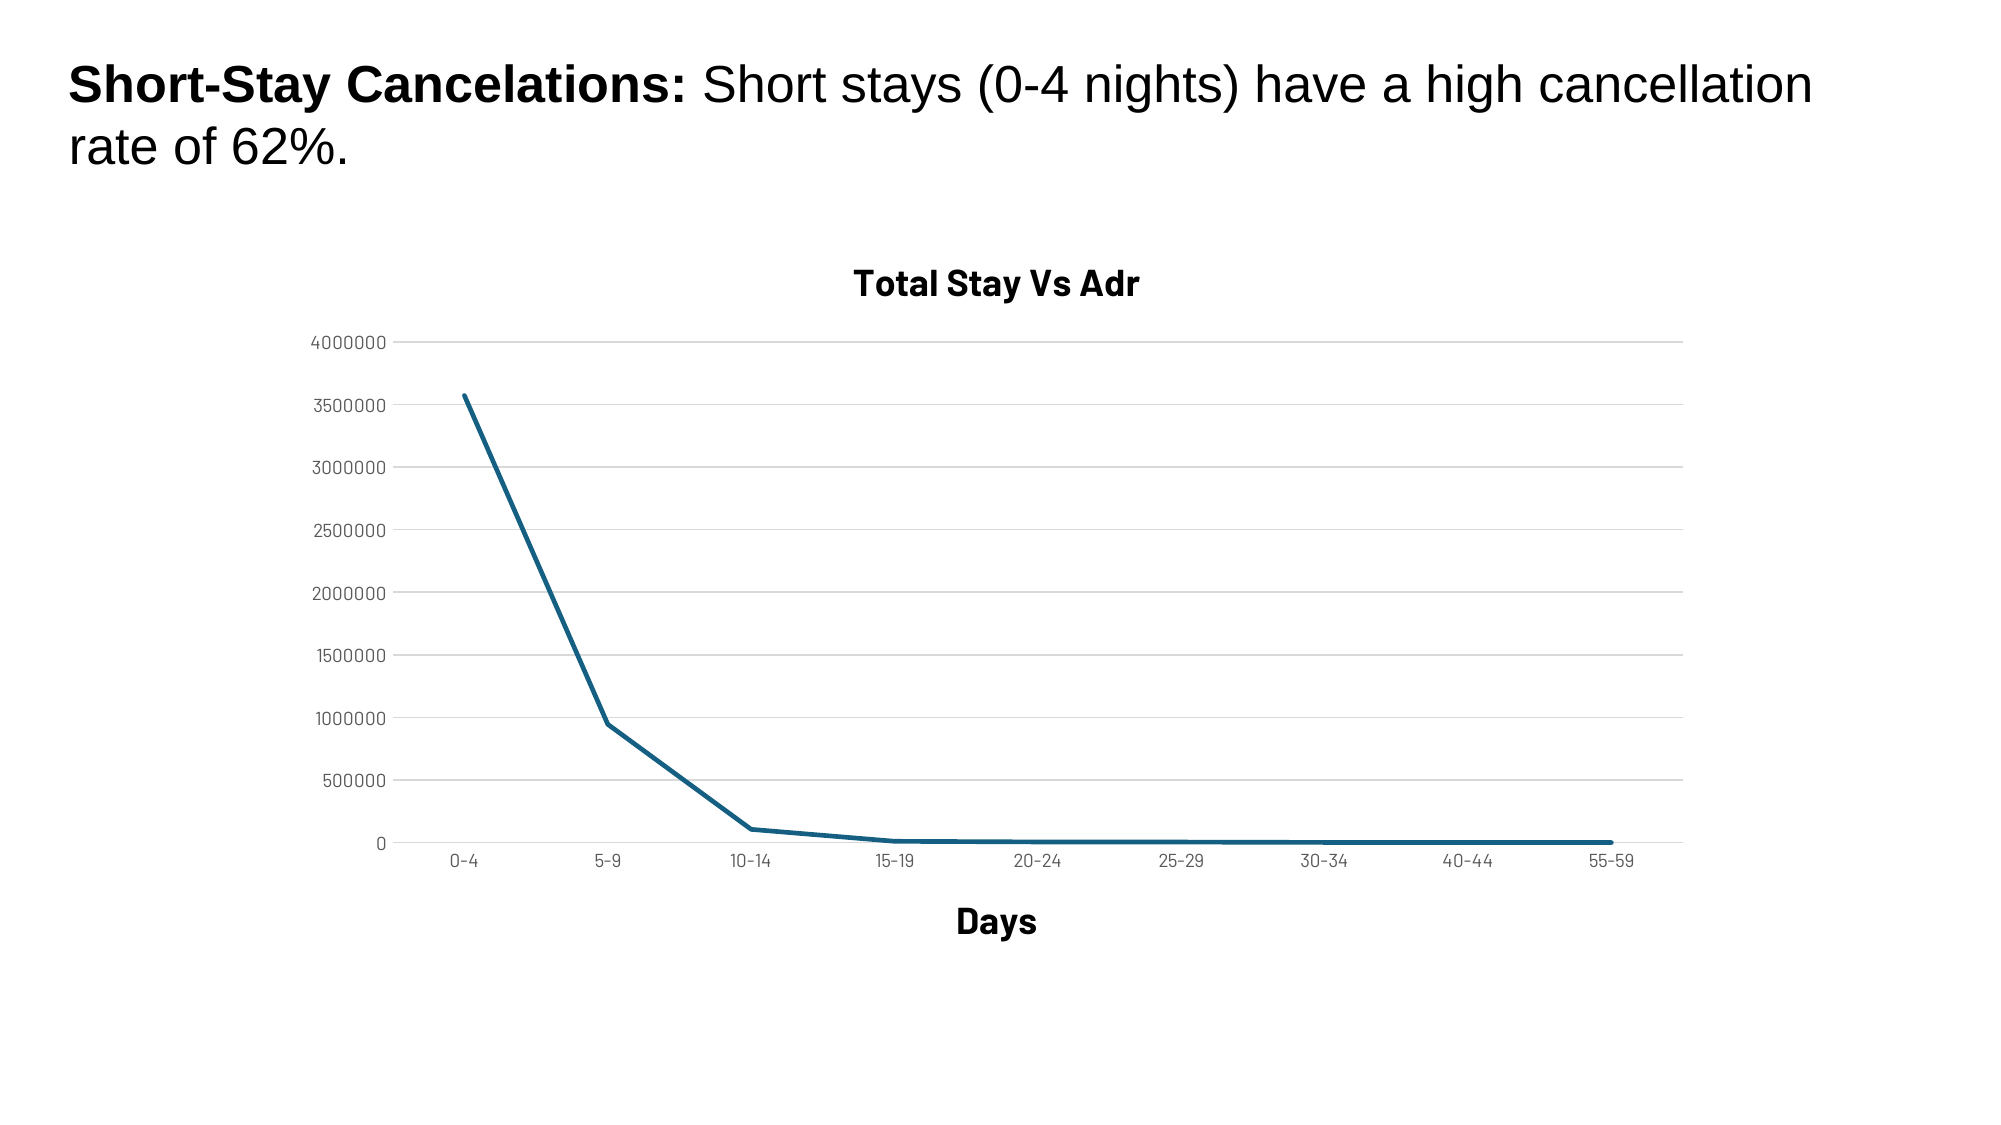

Short-Stay Cancelations: Short stays (0-4 nights) have a high cancellation rate of 62%.

### Chart: Total Stay Vs Adr

| Category | Canceled bookings |
|---|---|
| 0-4 | 3571621.069999904 |
| 5-9 | 944624.0100000028 |
| 10-14 | 105375.45999999988 |
| 15-19 | 9963.919999999998 |
| 20-24 | 5048.900000000001 |
| 25-29 | 4111.0 |
| 30-34 | 1150.7 |
| 40-44 | 22.11 |
| 55-59 | 25.5 |